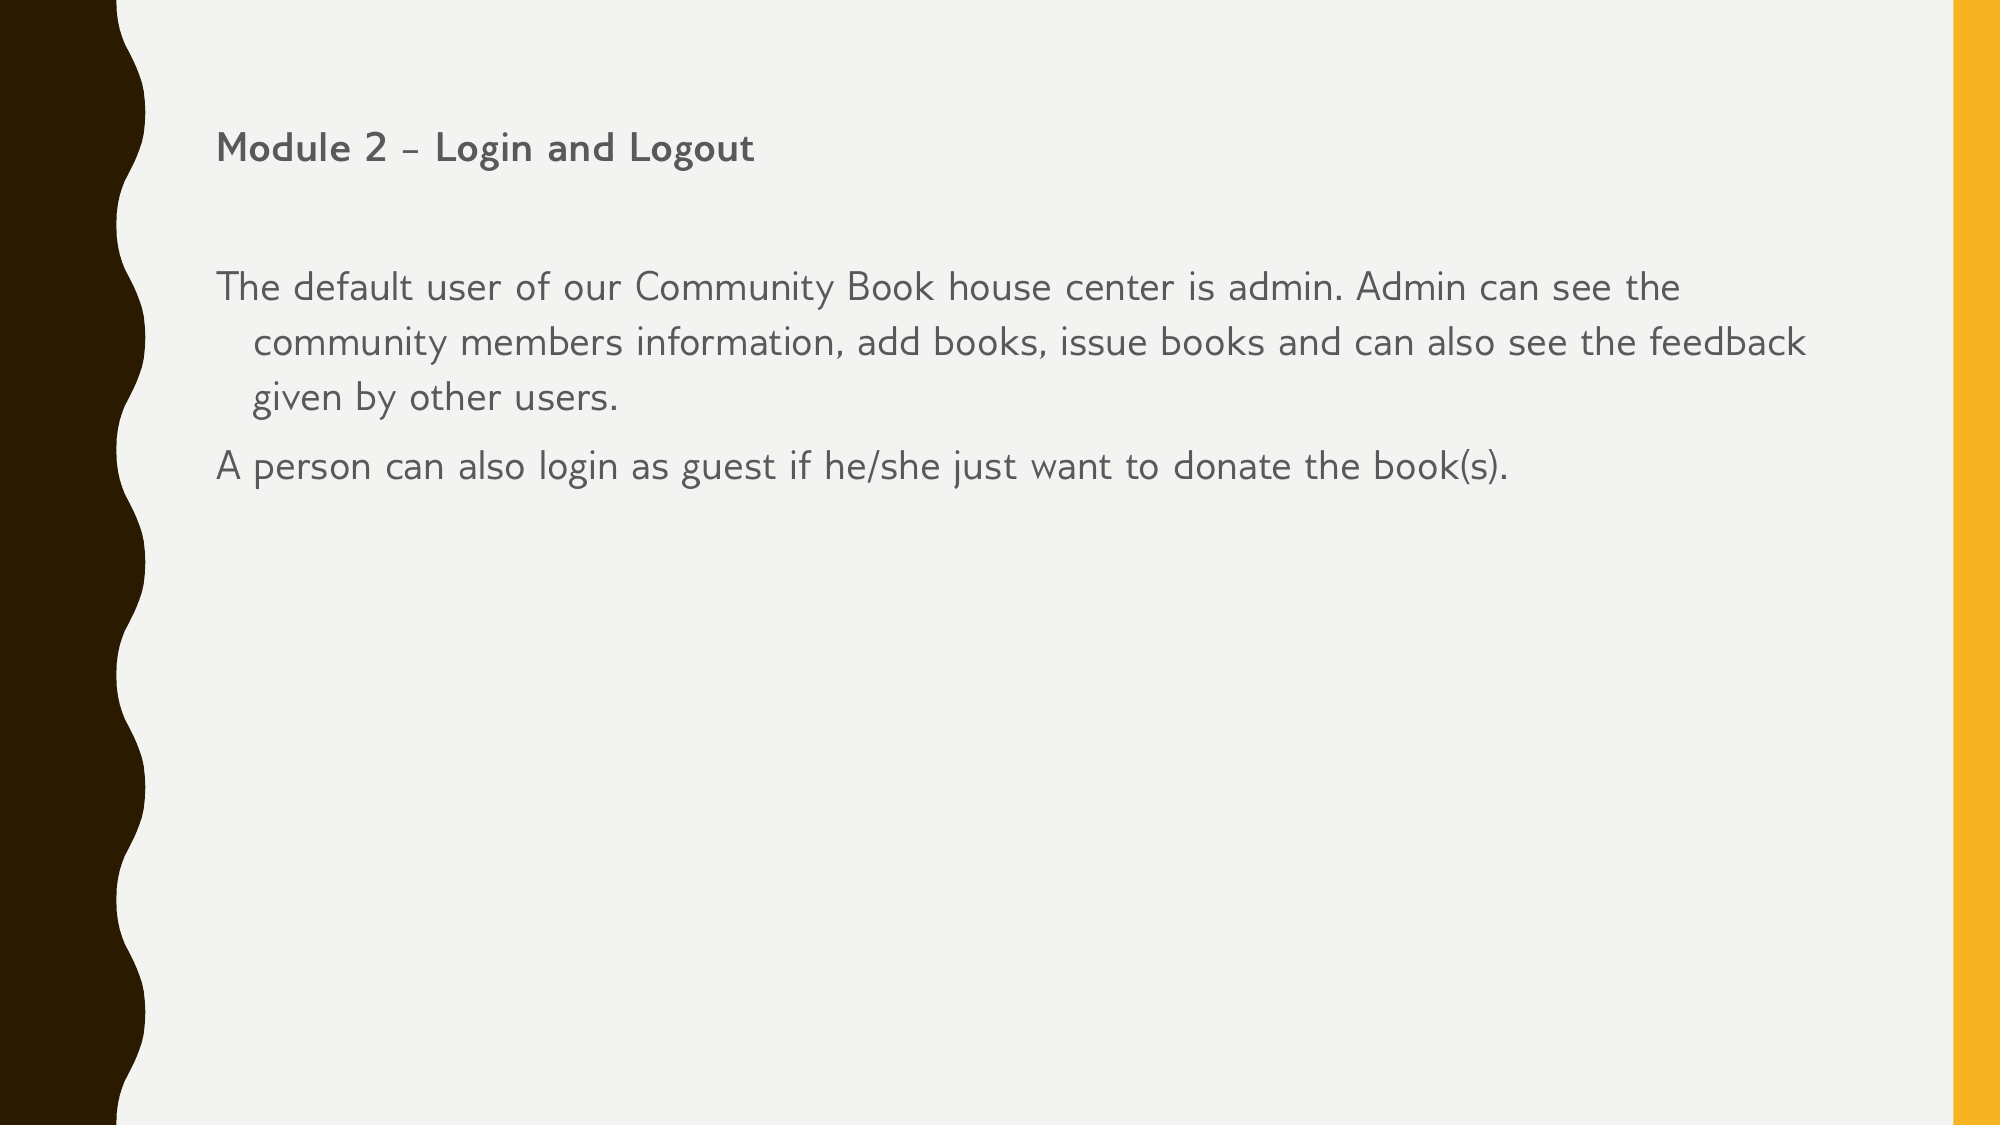

#
Module 2 – Login and Logout

The default user of our Community Book house center is admin. Admin can see the community members information, add books, issue books and can also see the feedback given by other users.
A person can also login as guest if he/she just want to donate the book(s).